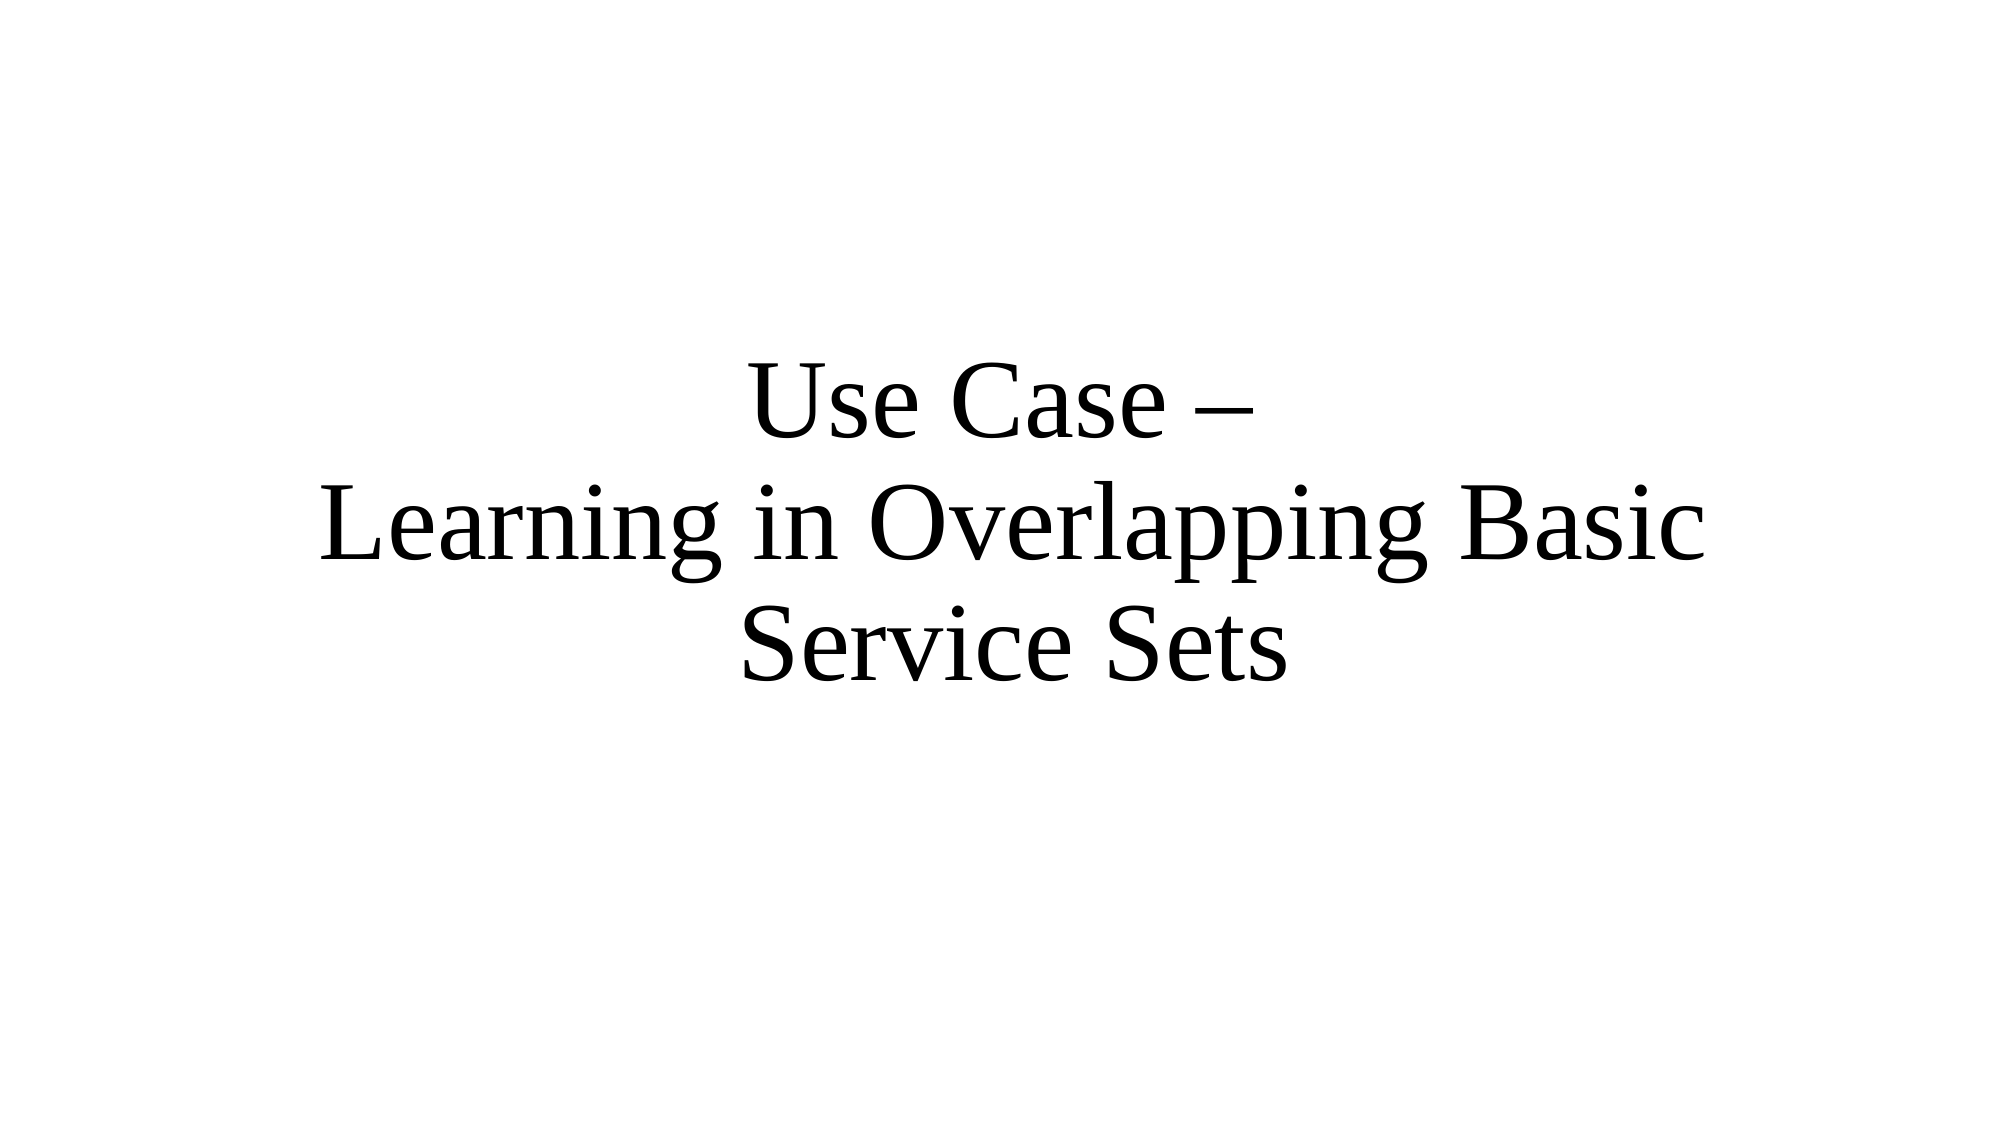

# Use Case – Learning in Overlapping Basic Service Sets